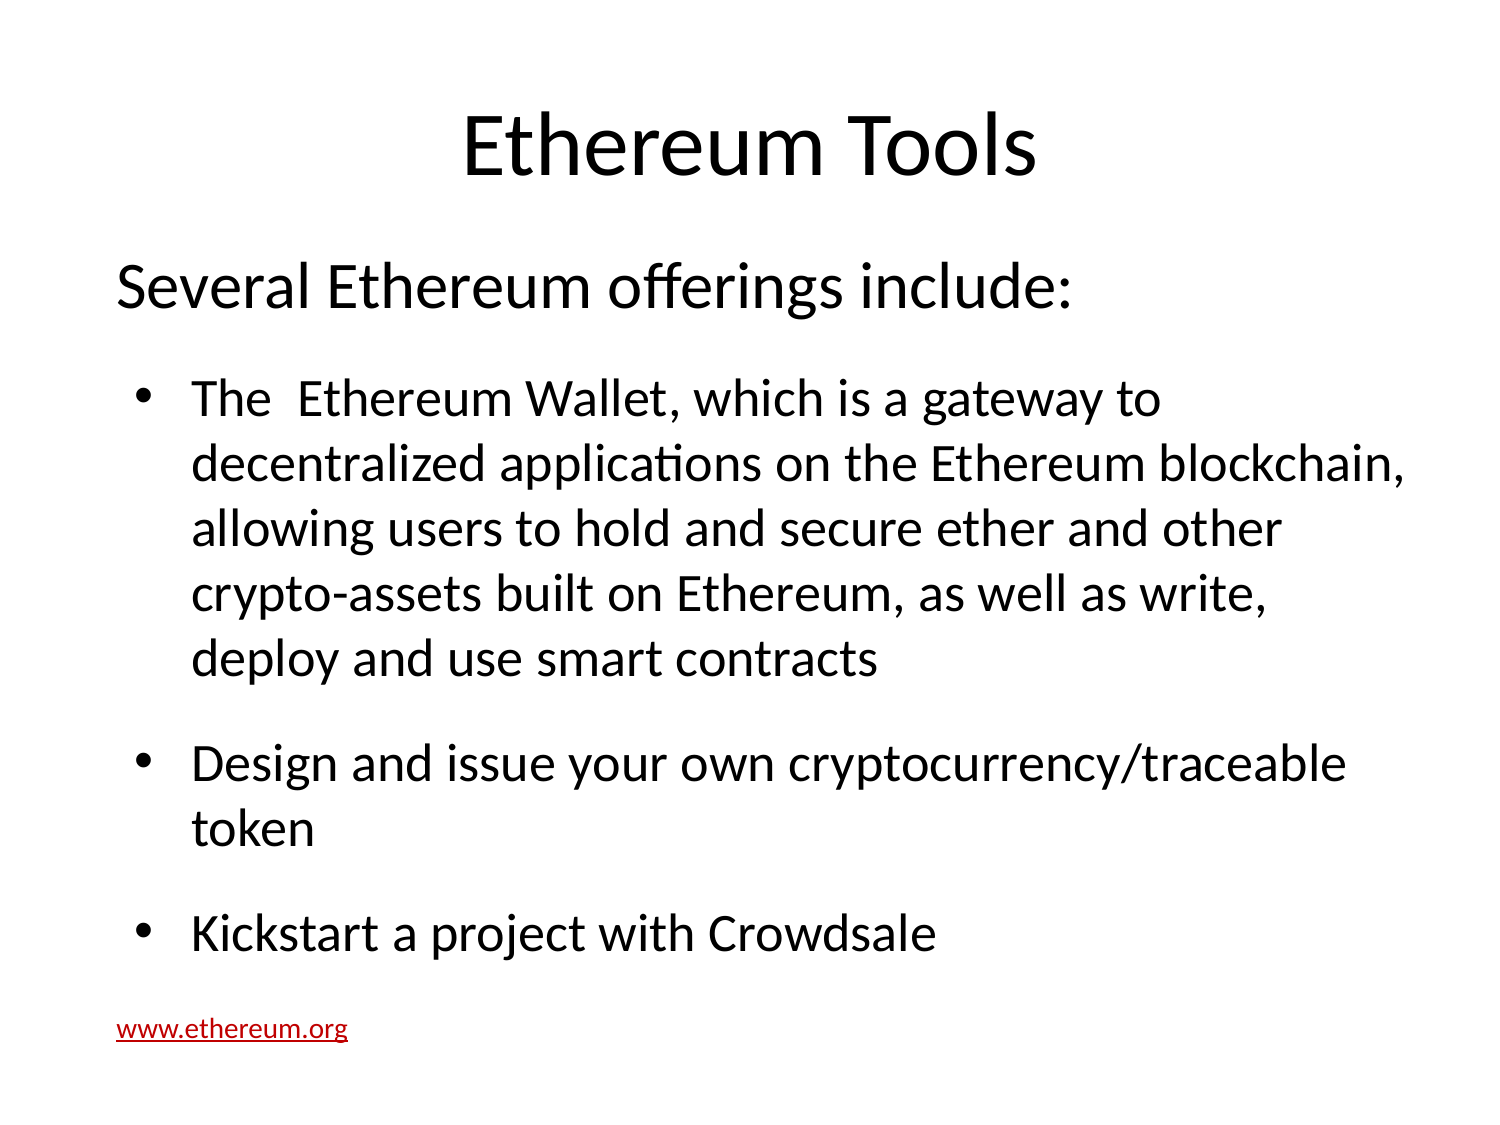

# Ethereum Tools
Several Ethereum offerings include:

The  Ethereum Wallet, which is a gateway to decentralized applications on the Ethereum blockchain, allowing users to hold and secure ether and other crypto-assets built on Ethereum, as well as write, deploy and use smart contracts

Design and issue your own cryptocurrency/traceable token

Kickstart a project with Crowdsale

www.ethereum.org